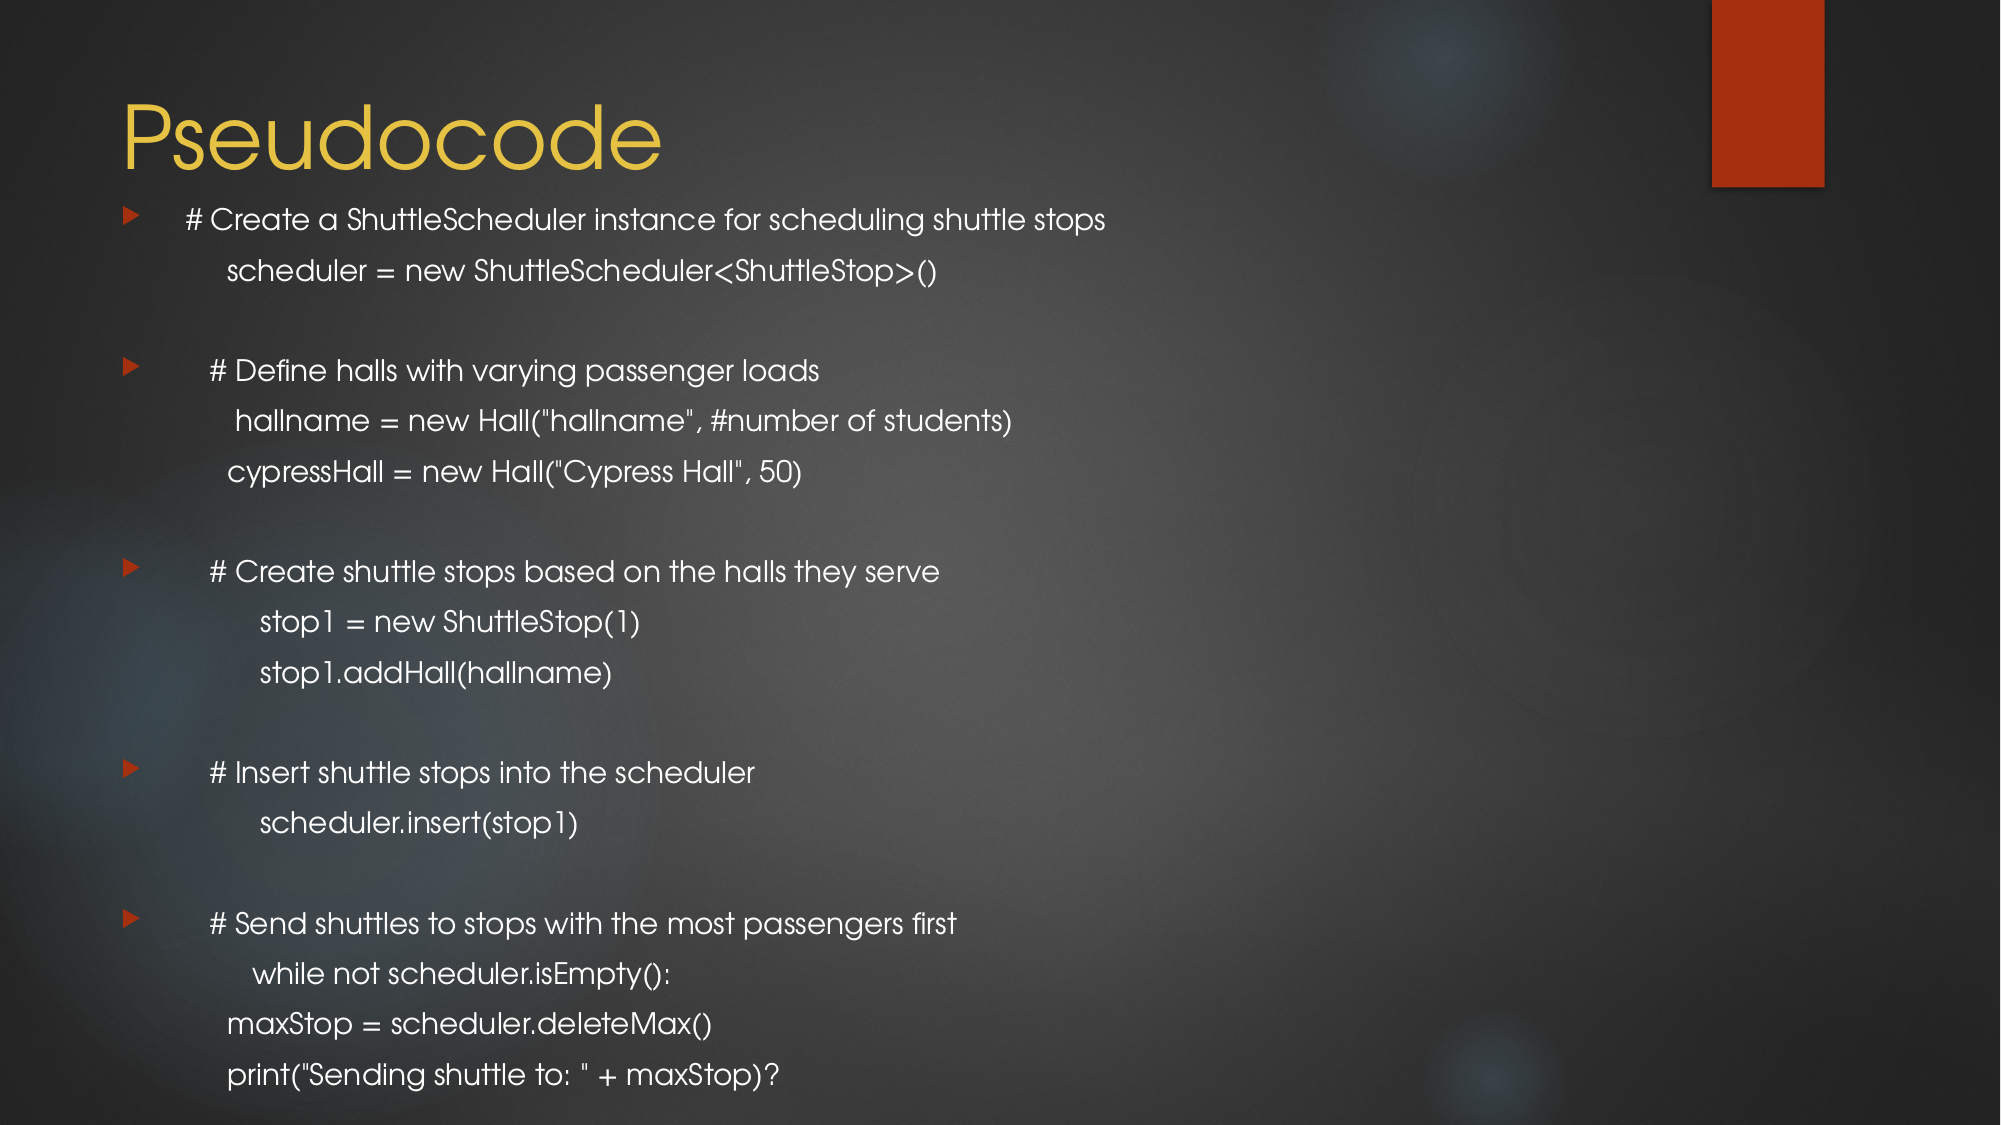

# Pseudocode
 # Create a ShuttleScheduler instance for scheduling shuttle stops
		scheduler = new ShuttleScheduler<ShuttleStop>()

    # Define halls with varying passenger loads
		 hallname = new Hall("hallname", #number of students)
		cypressHall = new Hall("Cypress Hall", 50)

    # Create shuttle stops based on the halls they serve
		    stop1 = new ShuttleStop(1)
		    stop1.addHall(hallname)

    # Insert shuttle stops into the scheduler
		    scheduler.insert(stop1)

    # Send shuttles to stops with the most passengers first
		   while not scheduler.isEmpty():
			maxStop = scheduler.deleteMax()
			print("Sending shuttle to: " + maxStop)?